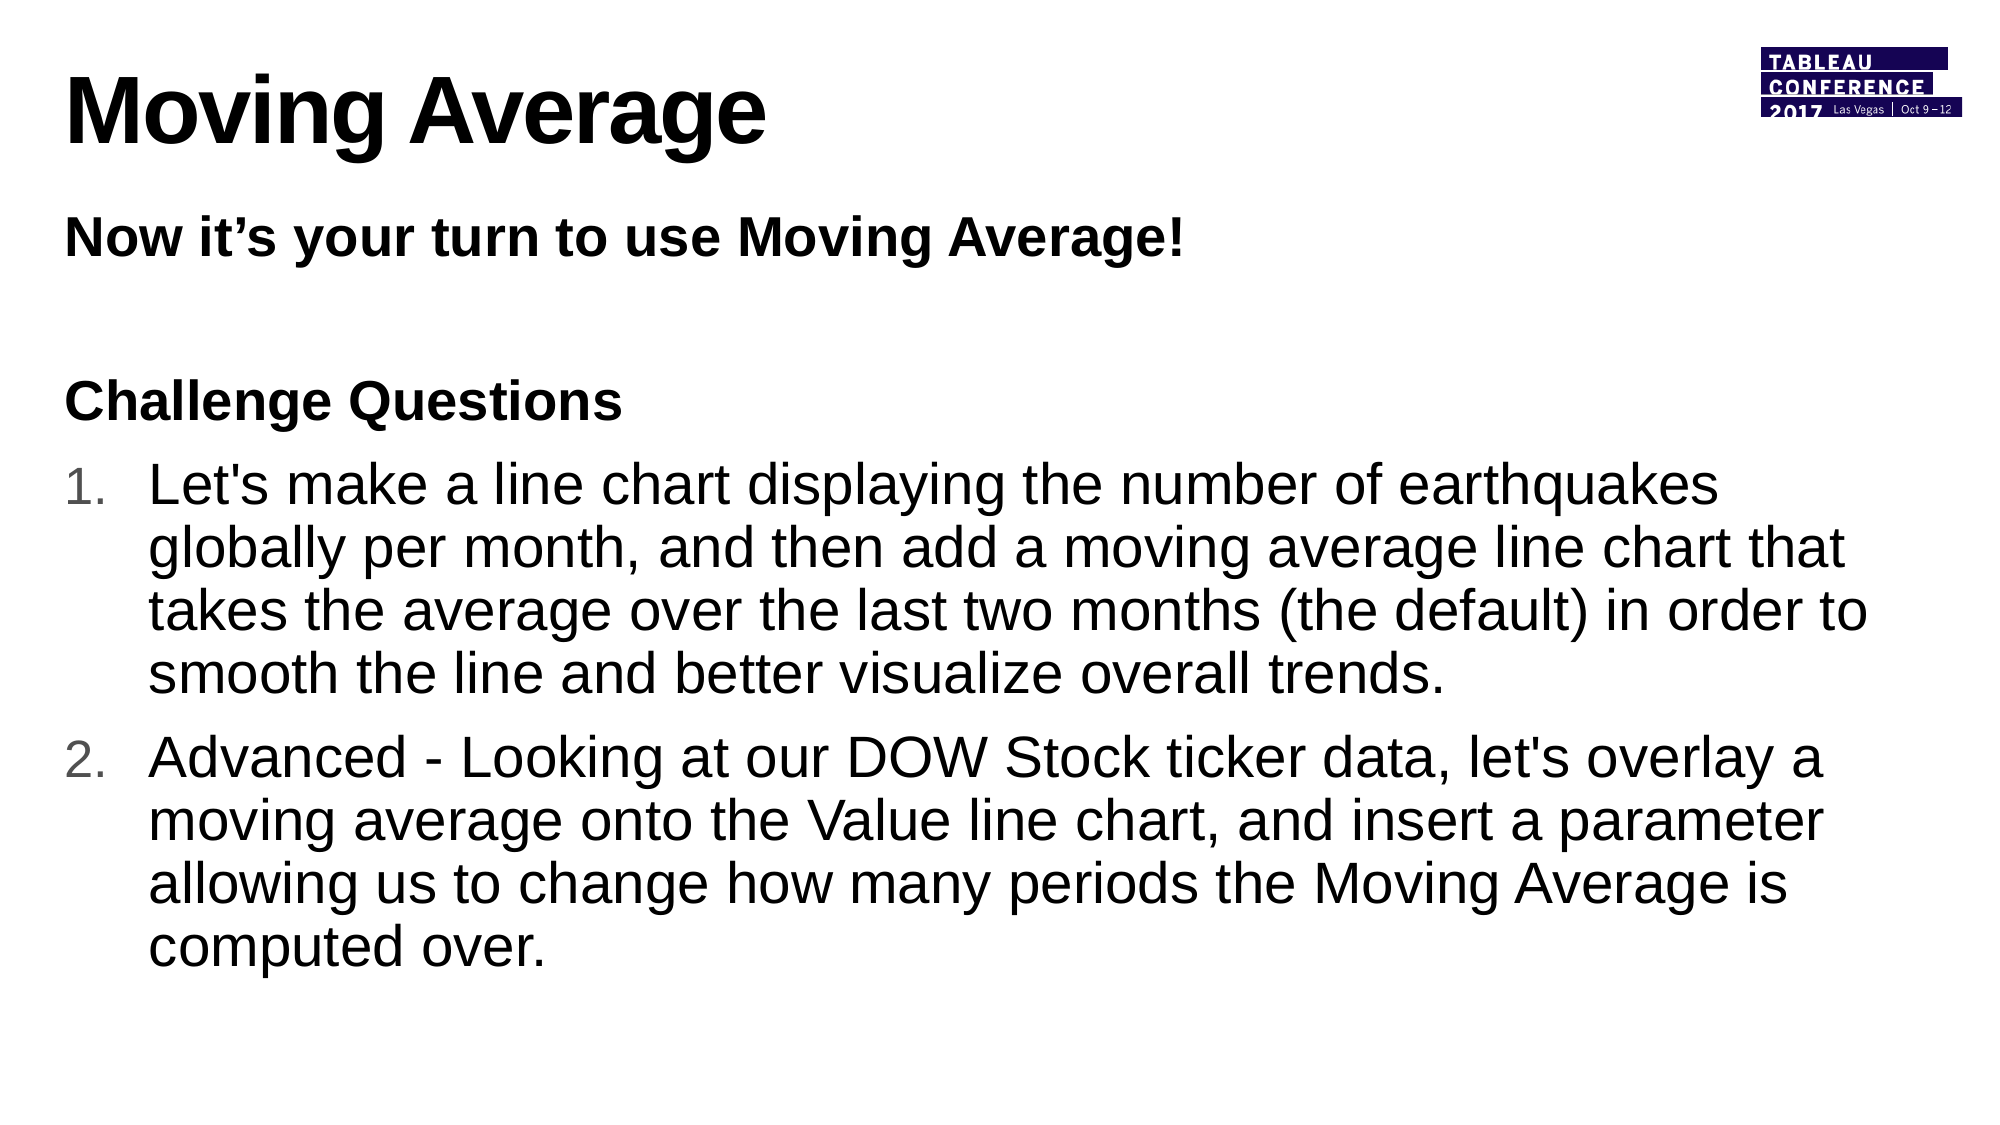

# Moving Average
Now it’s your turn to use Moving Average!

Challenge Questions
Let's make a line chart displaying the number of earthquakes globally per month, and then add a moving average line chart that takes the average over the last two months (the default) in order to smooth the line and better visualize overall trends.
Advanced - Looking at our DOW Stock ticker data, let's overlay a moving average onto the Value line chart, and insert a parameter allowing us to change how many periods the Moving Average is computed over.